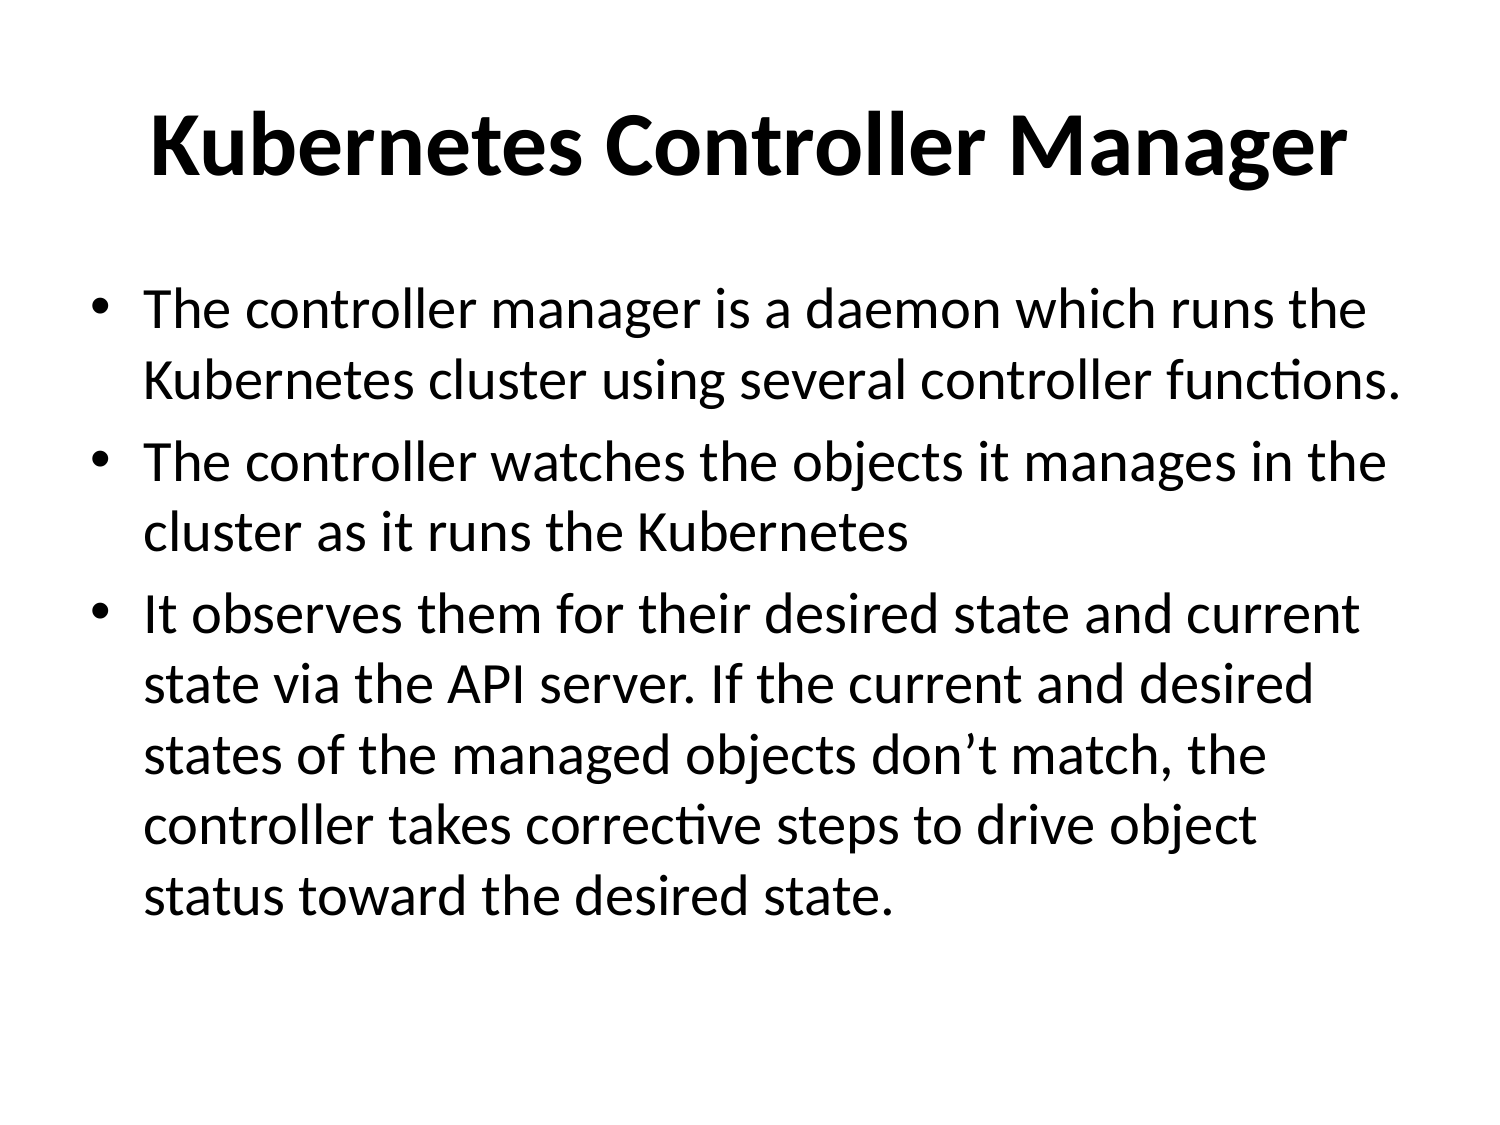

# Kubernetes Controller Manager
The controller manager is a daemon which runs the Kubernetes cluster using several controller functions.
The controller watches the objects it manages in the cluster as it runs the Kubernetes
It observes them for their desired state and current state via the API server. If the current and desired states of the managed objects don’t match, the controller takes corrective steps to drive object status toward the desired state.